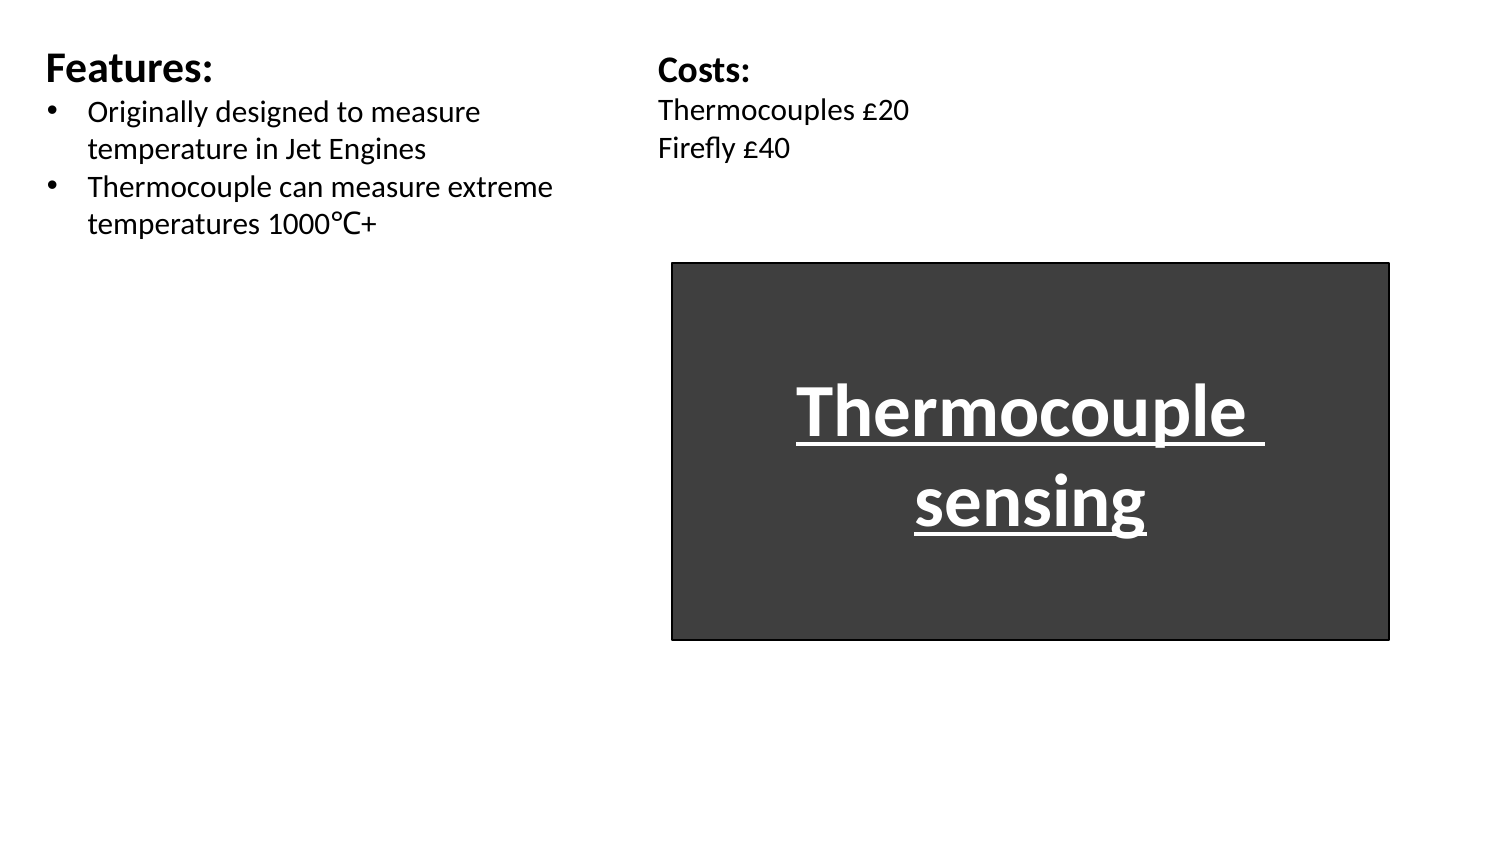

Features:
Originally designed to measure temperature in Jet Engines
Thermocouple can measure extreme temperatures 1000℃+

Costs:
Thermocouples £20
Firefly £40

Thermocouple
sensing